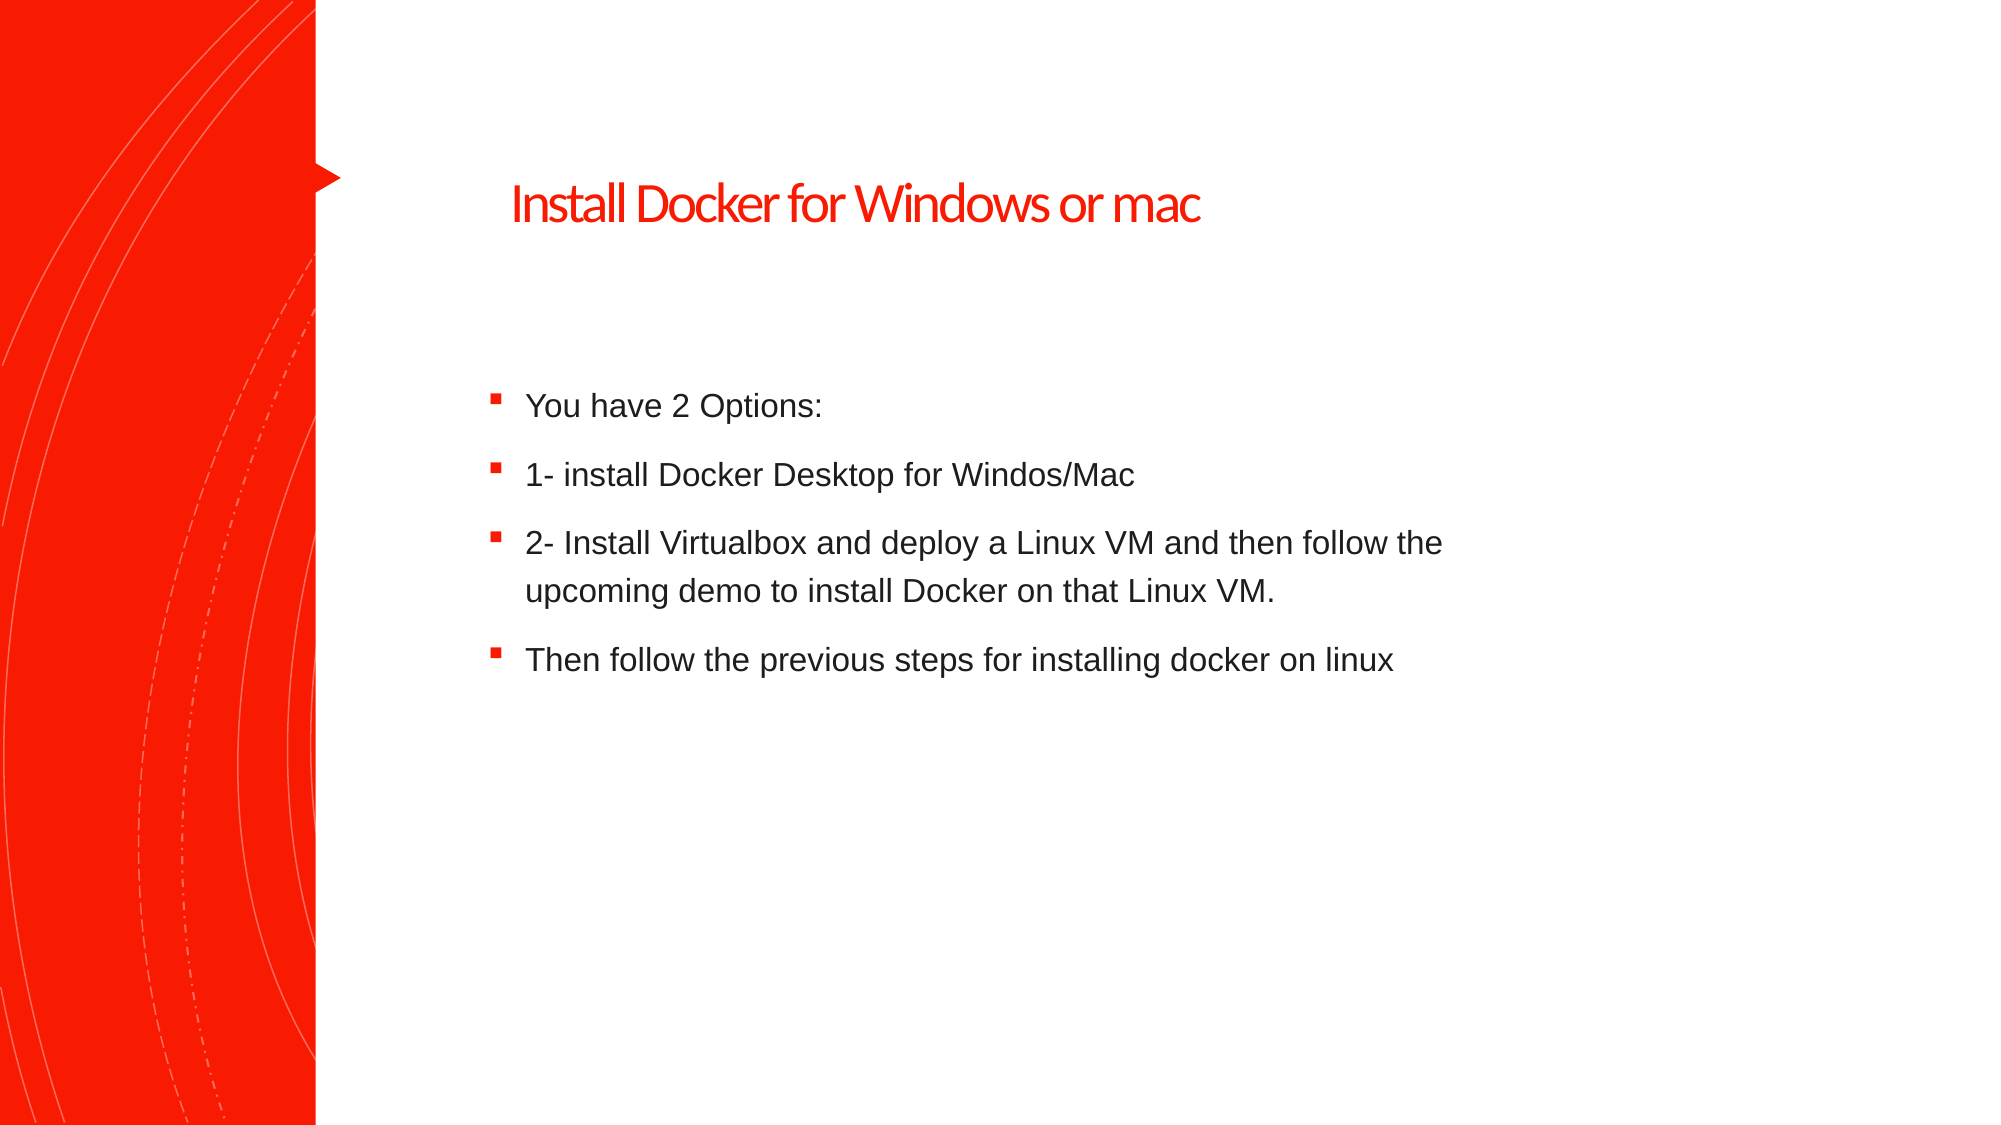

# Install Docker for Windows or mac

You have 2 Options:
1- install Docker Desktop for Windos/Mac
2- Install Virtualbox and deploy a Linux VM and then follow the upcoming demo to install Docker on that Linux VM.
Then follow the previous steps for installing docker on linux